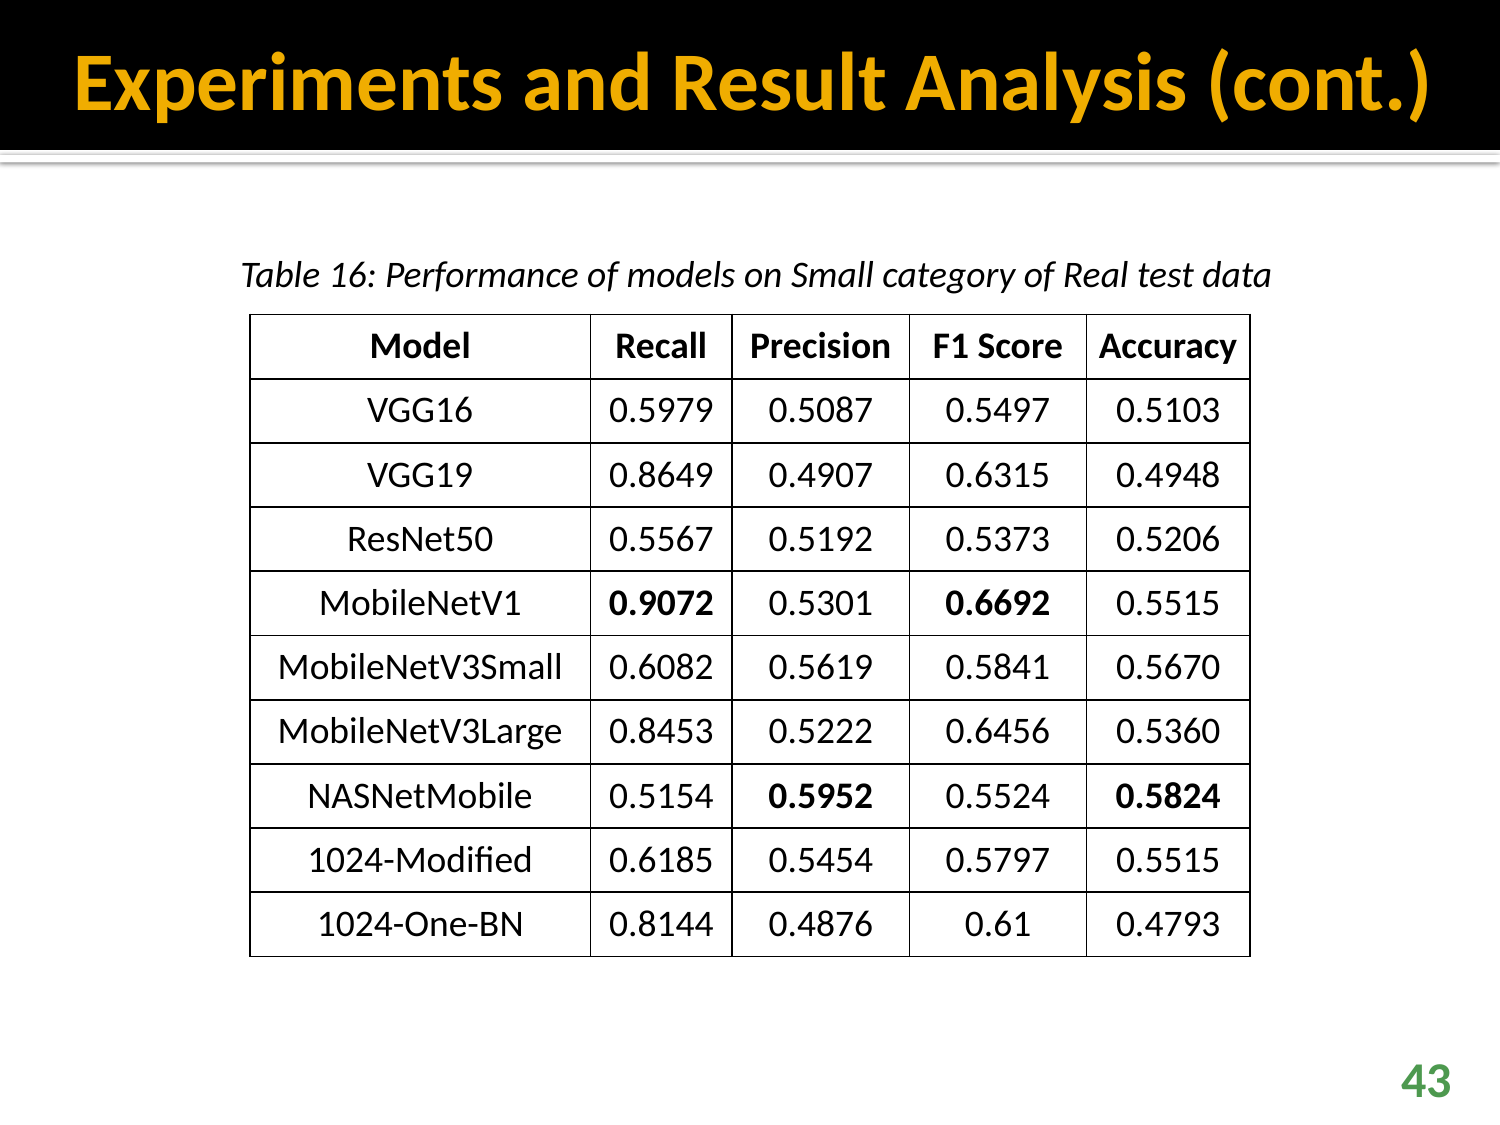

# Experiments and Result Analysis (cont.)

Table 16: Performance of models on Small category of Real test data

| Model | Recall | Precision | F1 Score | Accuracy |
| --- | --- | --- | --- | --- |
| VGG16 | 0.5979 | 0.5087 | 0.5497 | 0.5103 |
| VGG19 | 0.8649 | 0.4907 | 0.6315 | 0.4948 |
| ResNet50 | 0.5567 | 0.5192 | 0.5373 | 0.5206 |
| MobileNetV1 | 0.9072 | 0.5301 | 0.6692 | 0.5515 |
| MobileNetV3Small | 0.6082 | 0.5619 | 0.5841 | 0.5670 |
| MobileNetV3Large | 0.8453 | 0.5222 | 0.6456 | 0.5360 |
| NASNetMobile | 0.5154 | 0.5952 | 0.5524 | 0.5824 |
| 1024-Modified | 0.6185 | 0.5454 | 0.5797 | 0.5515 |
| 1024-One-BN | 0.8144 | 0.4876 | 0.61 | 0.4793 |
43